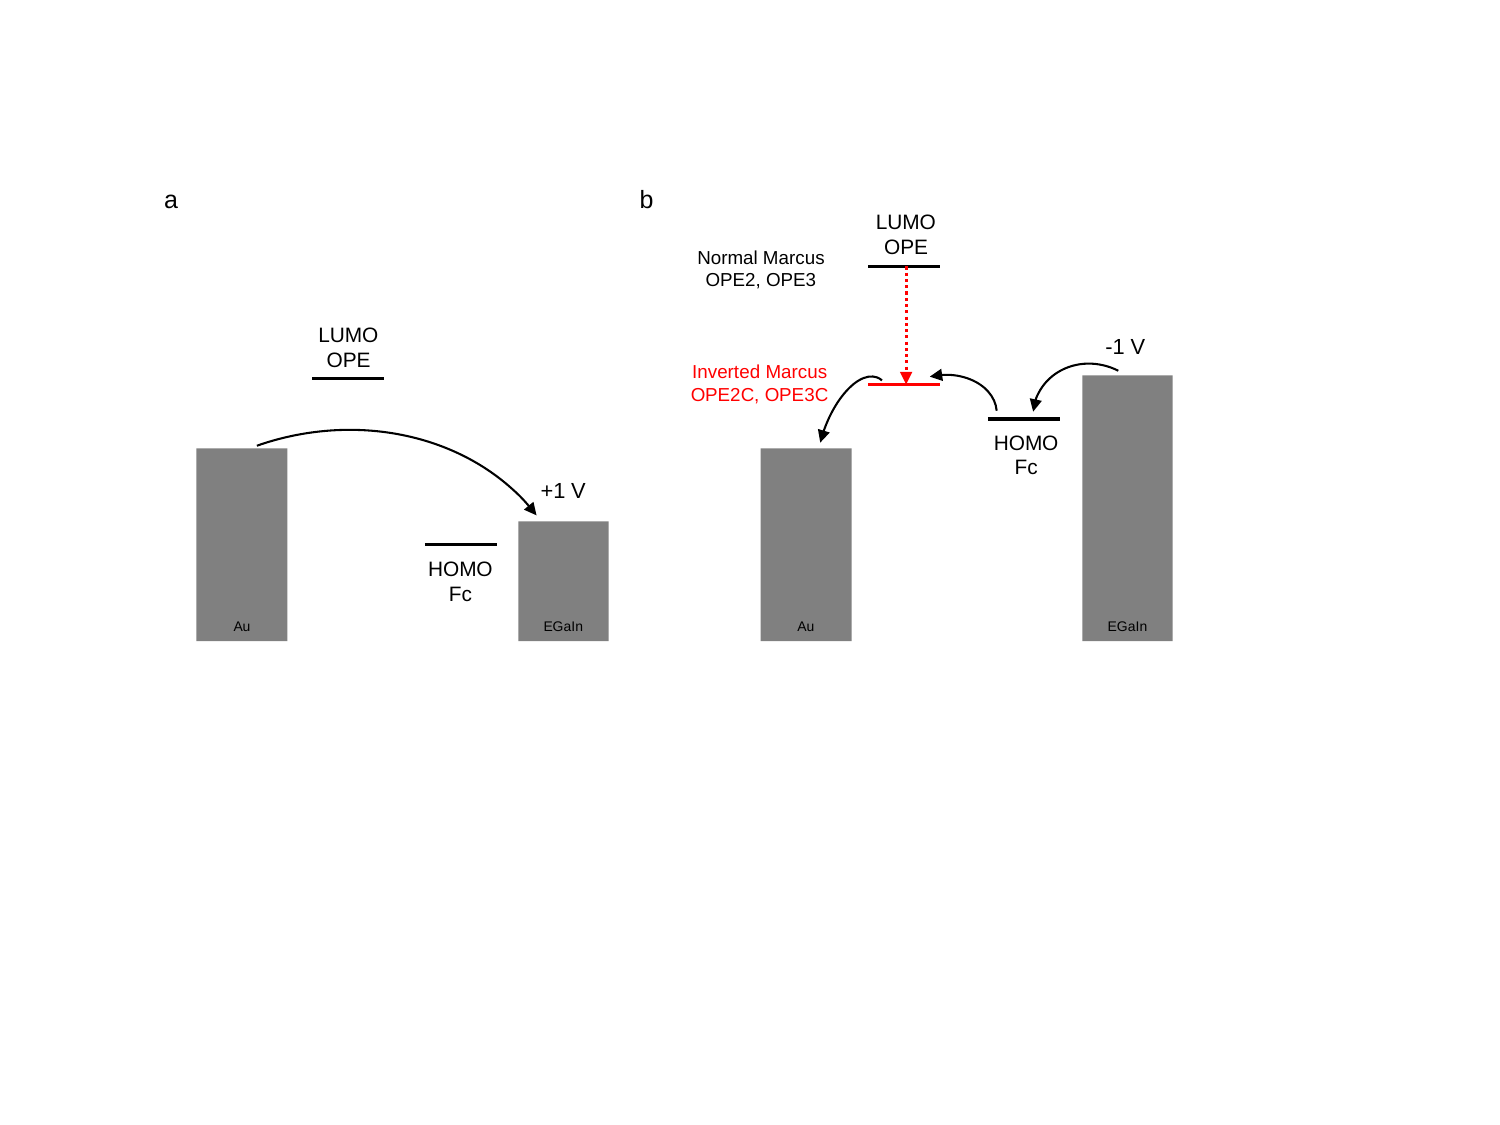

a
b
LUMO
OPE
Normal Marcus
OPE2, OPE3
LUMO
OPE
-1 V
Inverted Marcus
OPE2C, OPE3C

EGaIn

HOMO
Fc

Au
Au
+1 V
EGaIn
HOMO
Fc